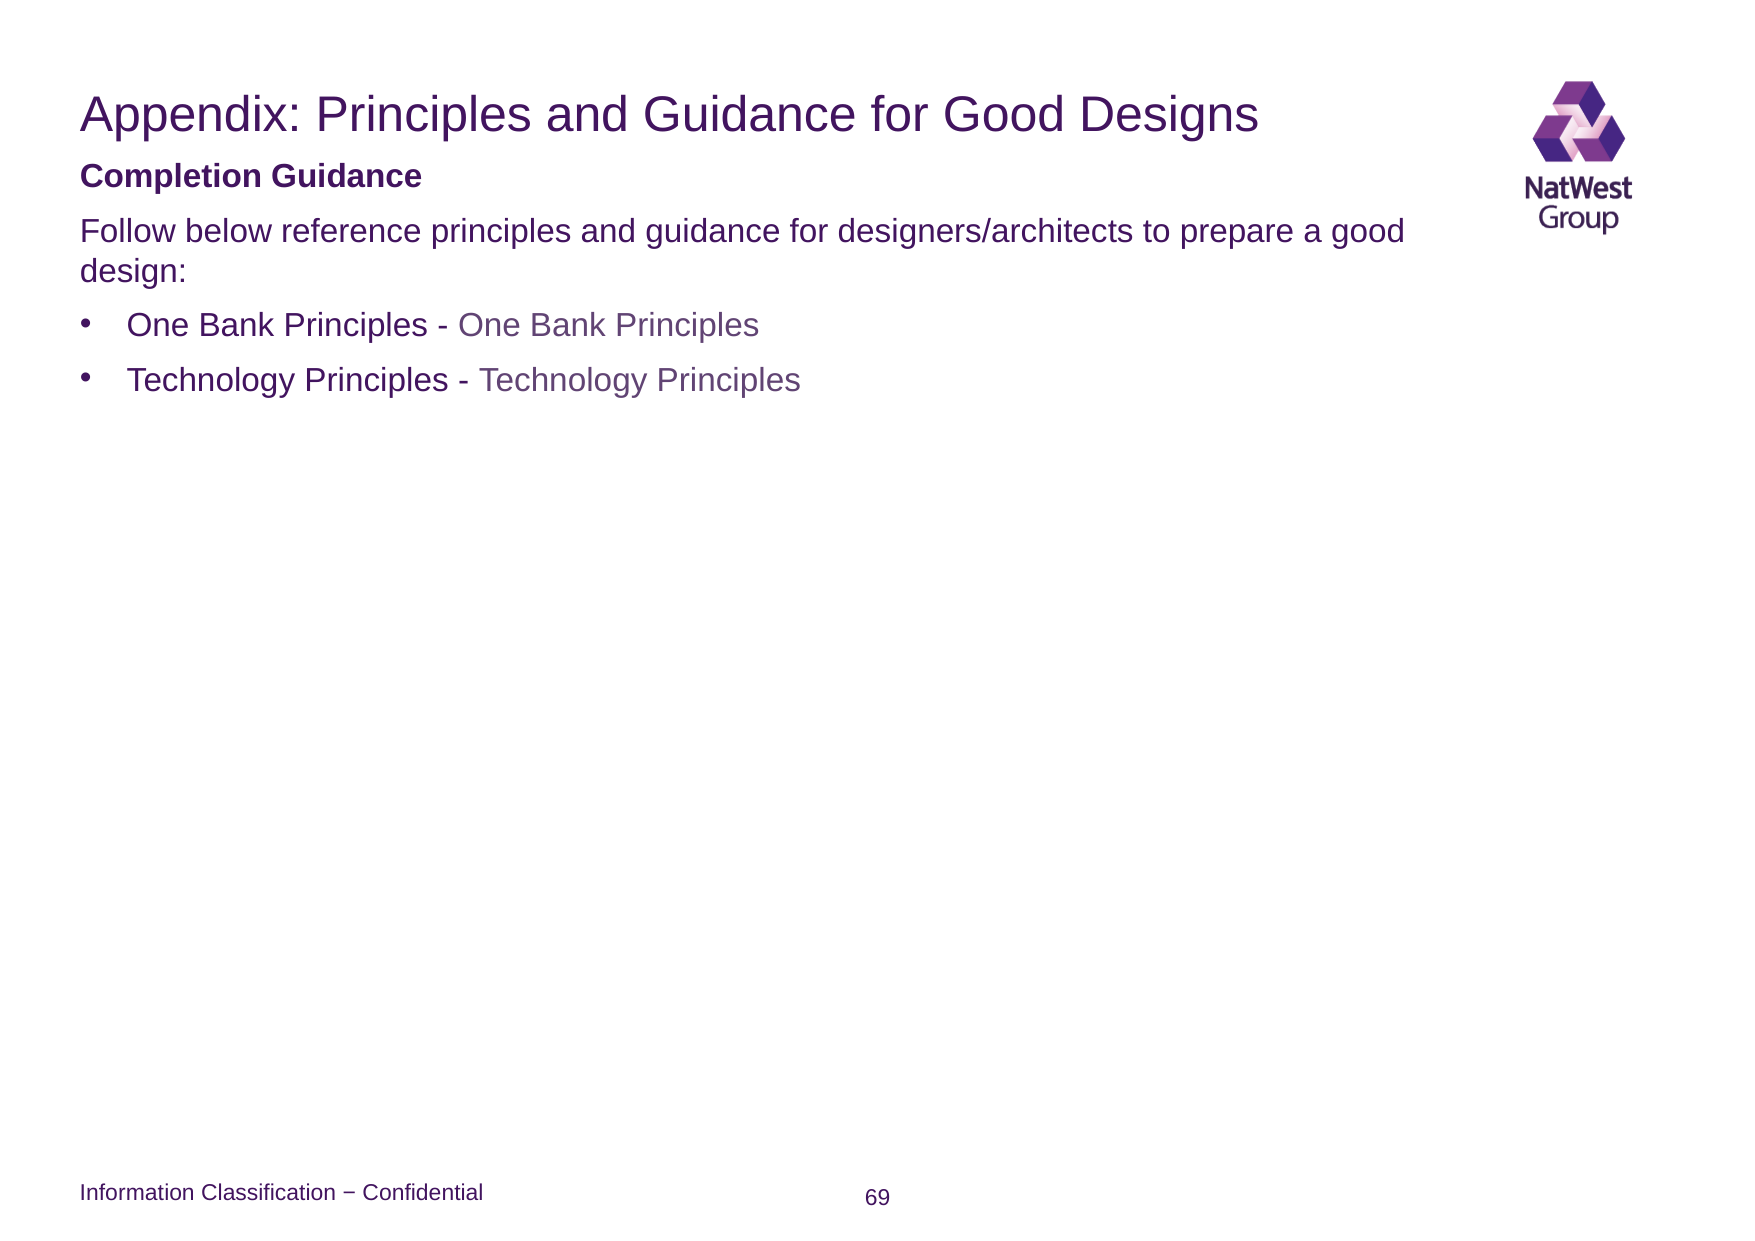

# Appendix: Principles and Guidance for Good Designs
Completion Guidance
Follow below reference principles and guidance for designers/architects to prepare a good
design:
One Bank Principles - One Bank Principles
Technology Principles - Technology Principles

69